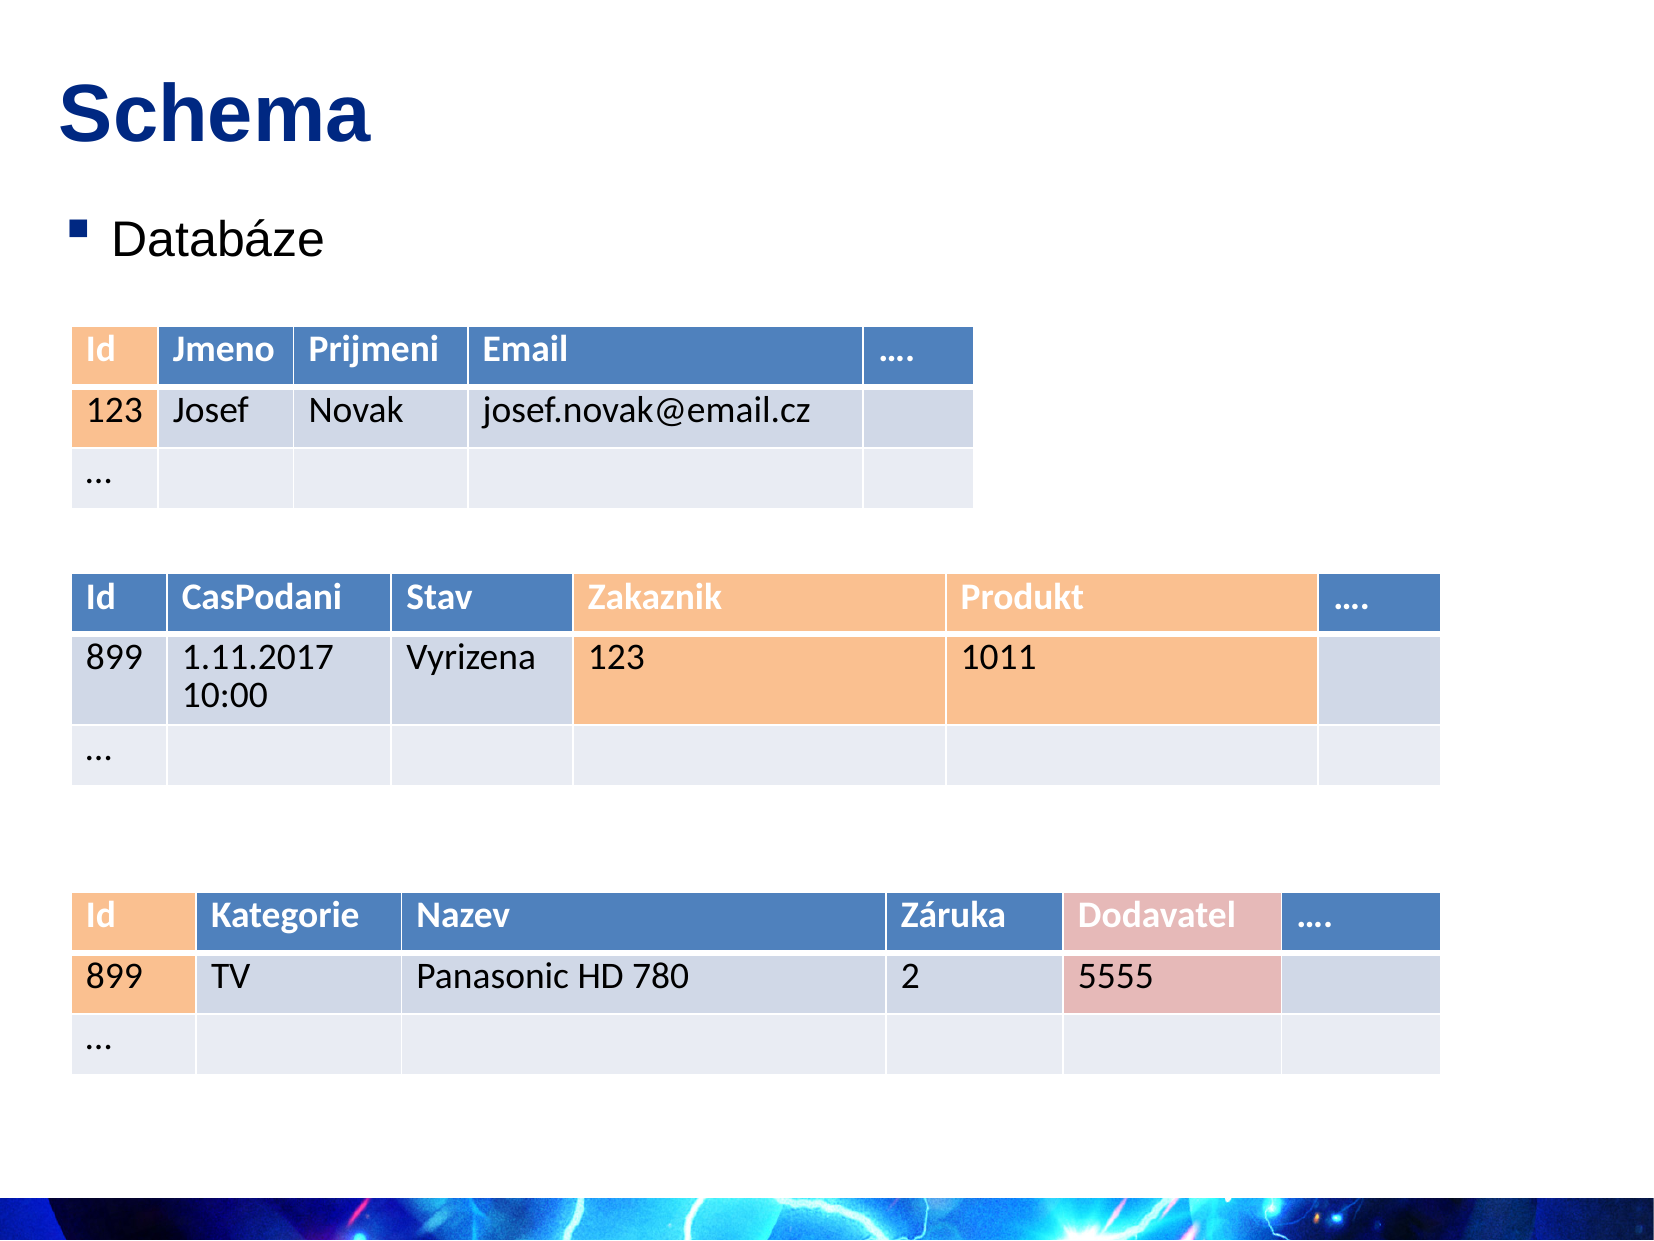

# Schema
Databáze
| Id | Jmeno | Prijmeni | Email | …. |
| --- | --- | --- | --- | --- |
| 123 | Josef | Novak | josef.novak@email.cz |  |
| … |  |  |  |  |
| Id | CasPodani | Stav | Zakaznik | Produkt | …. |
| --- | --- | --- | --- | --- | --- |
| 899 | 1.11.2017 10:00 | Vyrizena | 123 | 1011 |  |
| … |  |  |  |  |  |
| Id | Kategorie | Nazev | Záruka | Dodavatel | …. |
| --- | --- | --- | --- | --- | --- |
| 899 | TV | Panasonic HD 780 | 2 | 5555 |  |
| … |  |  |  |  |  |